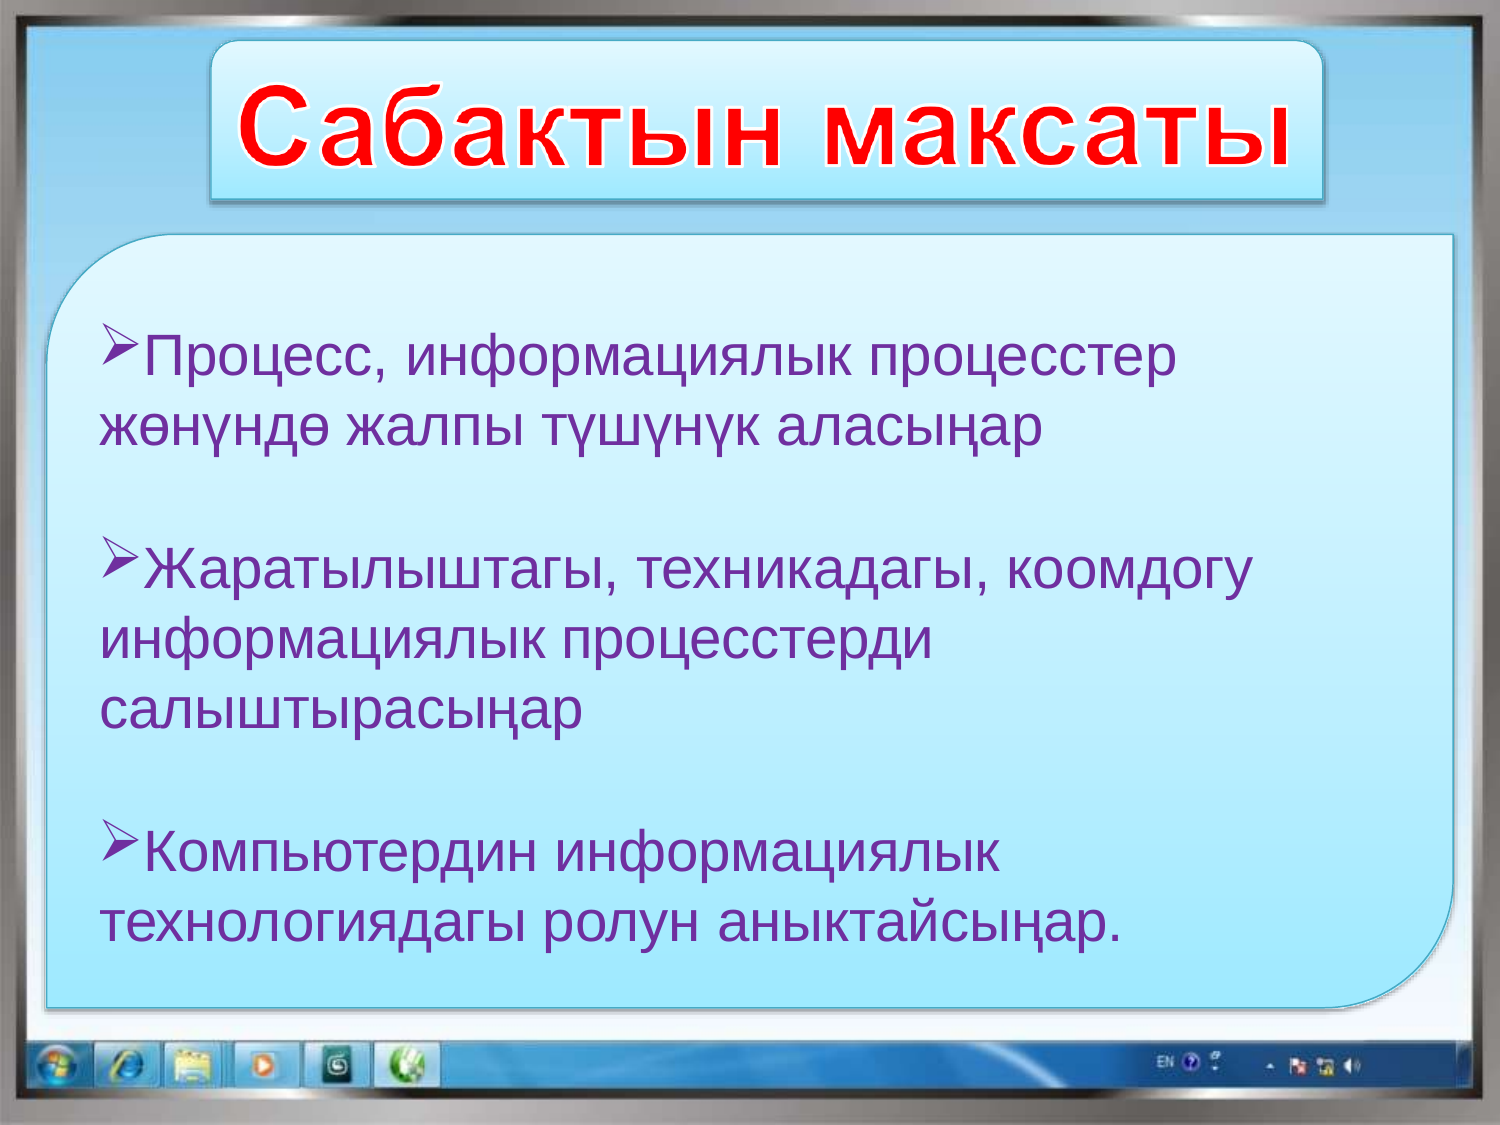

Процесс, информациялык процесстер  жөнүндө жалпы түшүнүк аласыңар

Жаратылыштагы, техникадагы, коомдогу  информациялык процесстерди  салыштырасыңар

Компьютердин информациялык  технологиядагы ролун аныктайсыңар.